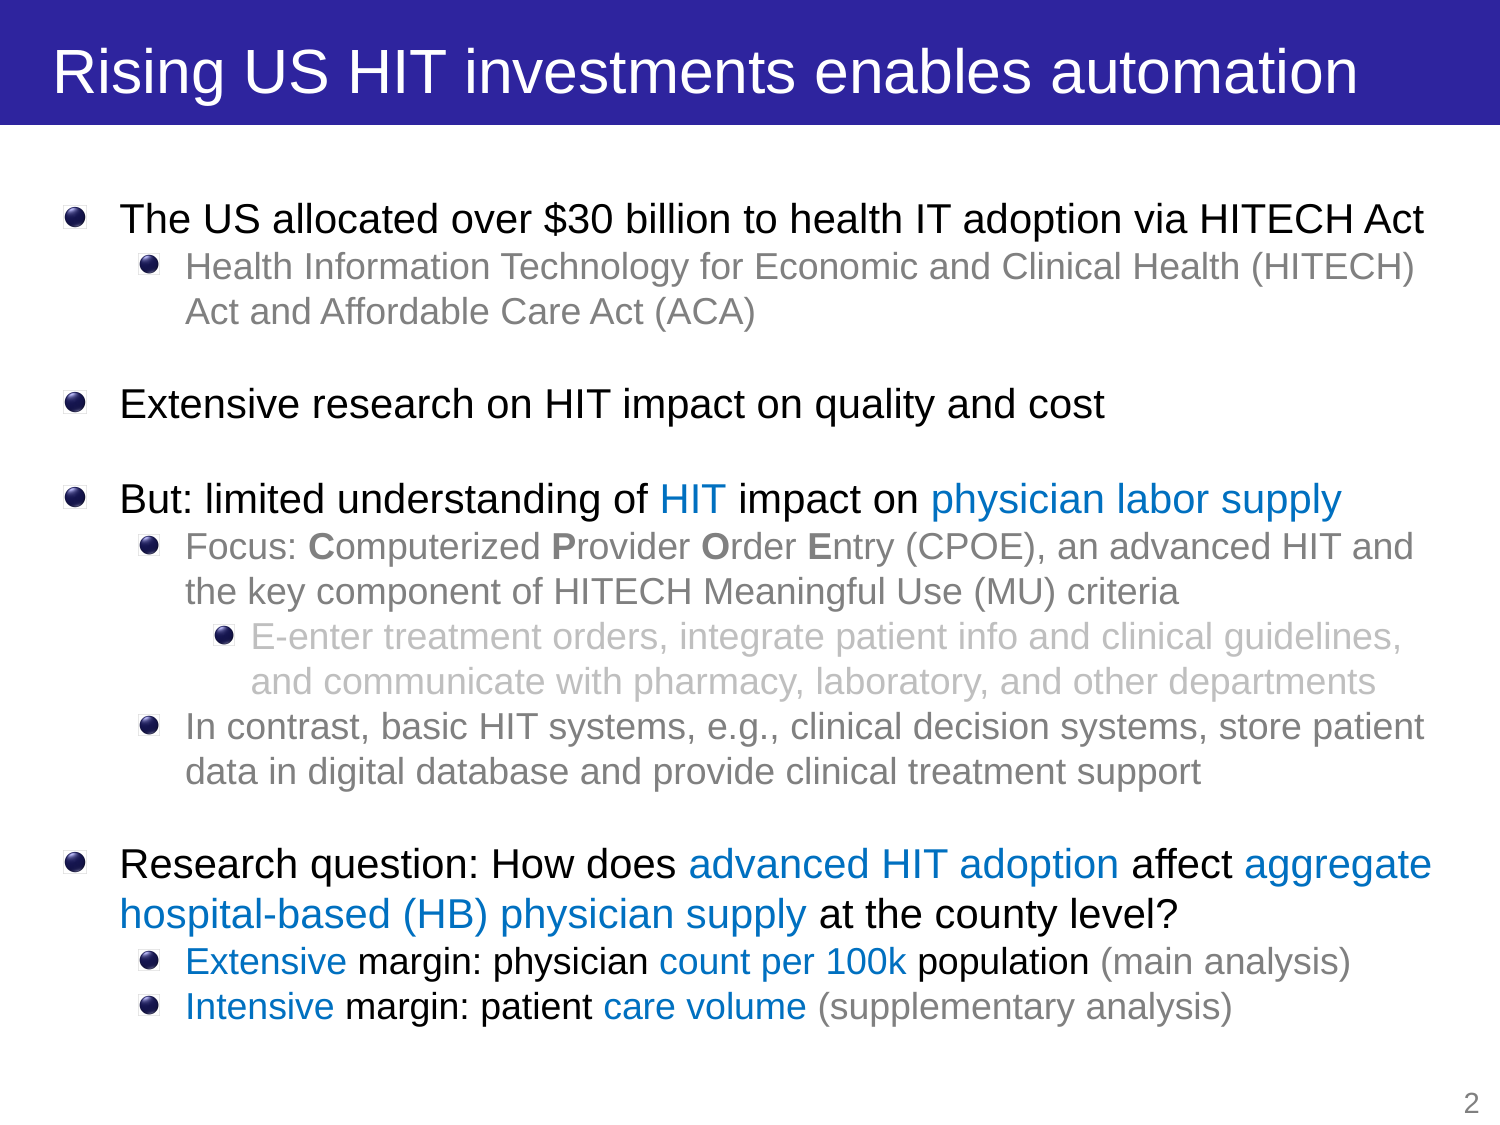

# Rising US HIT investments enables automation
The US allocated over $30 billion to health IT adoption via HITECH Act
Health Information Technology for Economic and Clinical Health (HITECH) Act and Affordable Care Act (ACA)

Extensive research on HIT impact on quality and cost

But: limited understanding of HIT impact on physician labor supply
Focus: Computerized Provider Order Entry (CPOE), an advanced HIT and the key component of HITECH Meaningful Use (MU) criteria
E-enter treatment orders, integrate patient info and clinical guidelines, and communicate with pharmacy, laboratory, and other departments
In contrast, basic HIT systems, e.g., clinical decision systems, store patient data in digital database and provide clinical treatment support

Research question: How does advanced HIT adoption affect aggregate hospital-based (HB) physician supply at the county level?
Extensive margin: physician count per 100k population (main analysis)
Intensive margin: patient care volume (supplementary analysis)